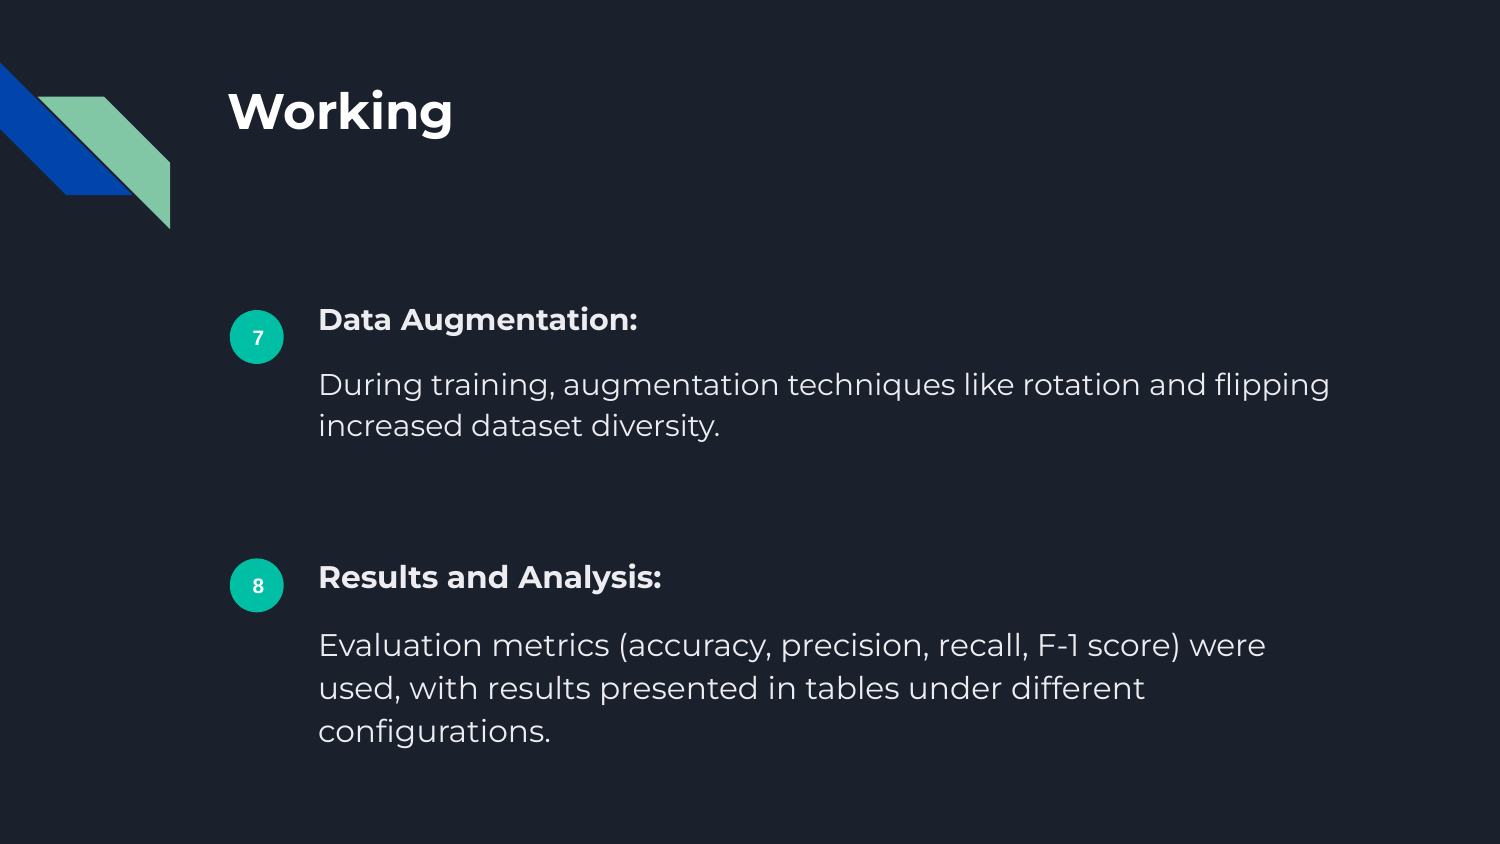

# Working
Data Augmentation:
During training, augmentation techniques like rotation and flipping increased dataset diversity.
7
Results and Analysis:
Evaluation metrics (accuracy, precision, recall, F-1 score) were used, with results presented in tables under different configurations.
8